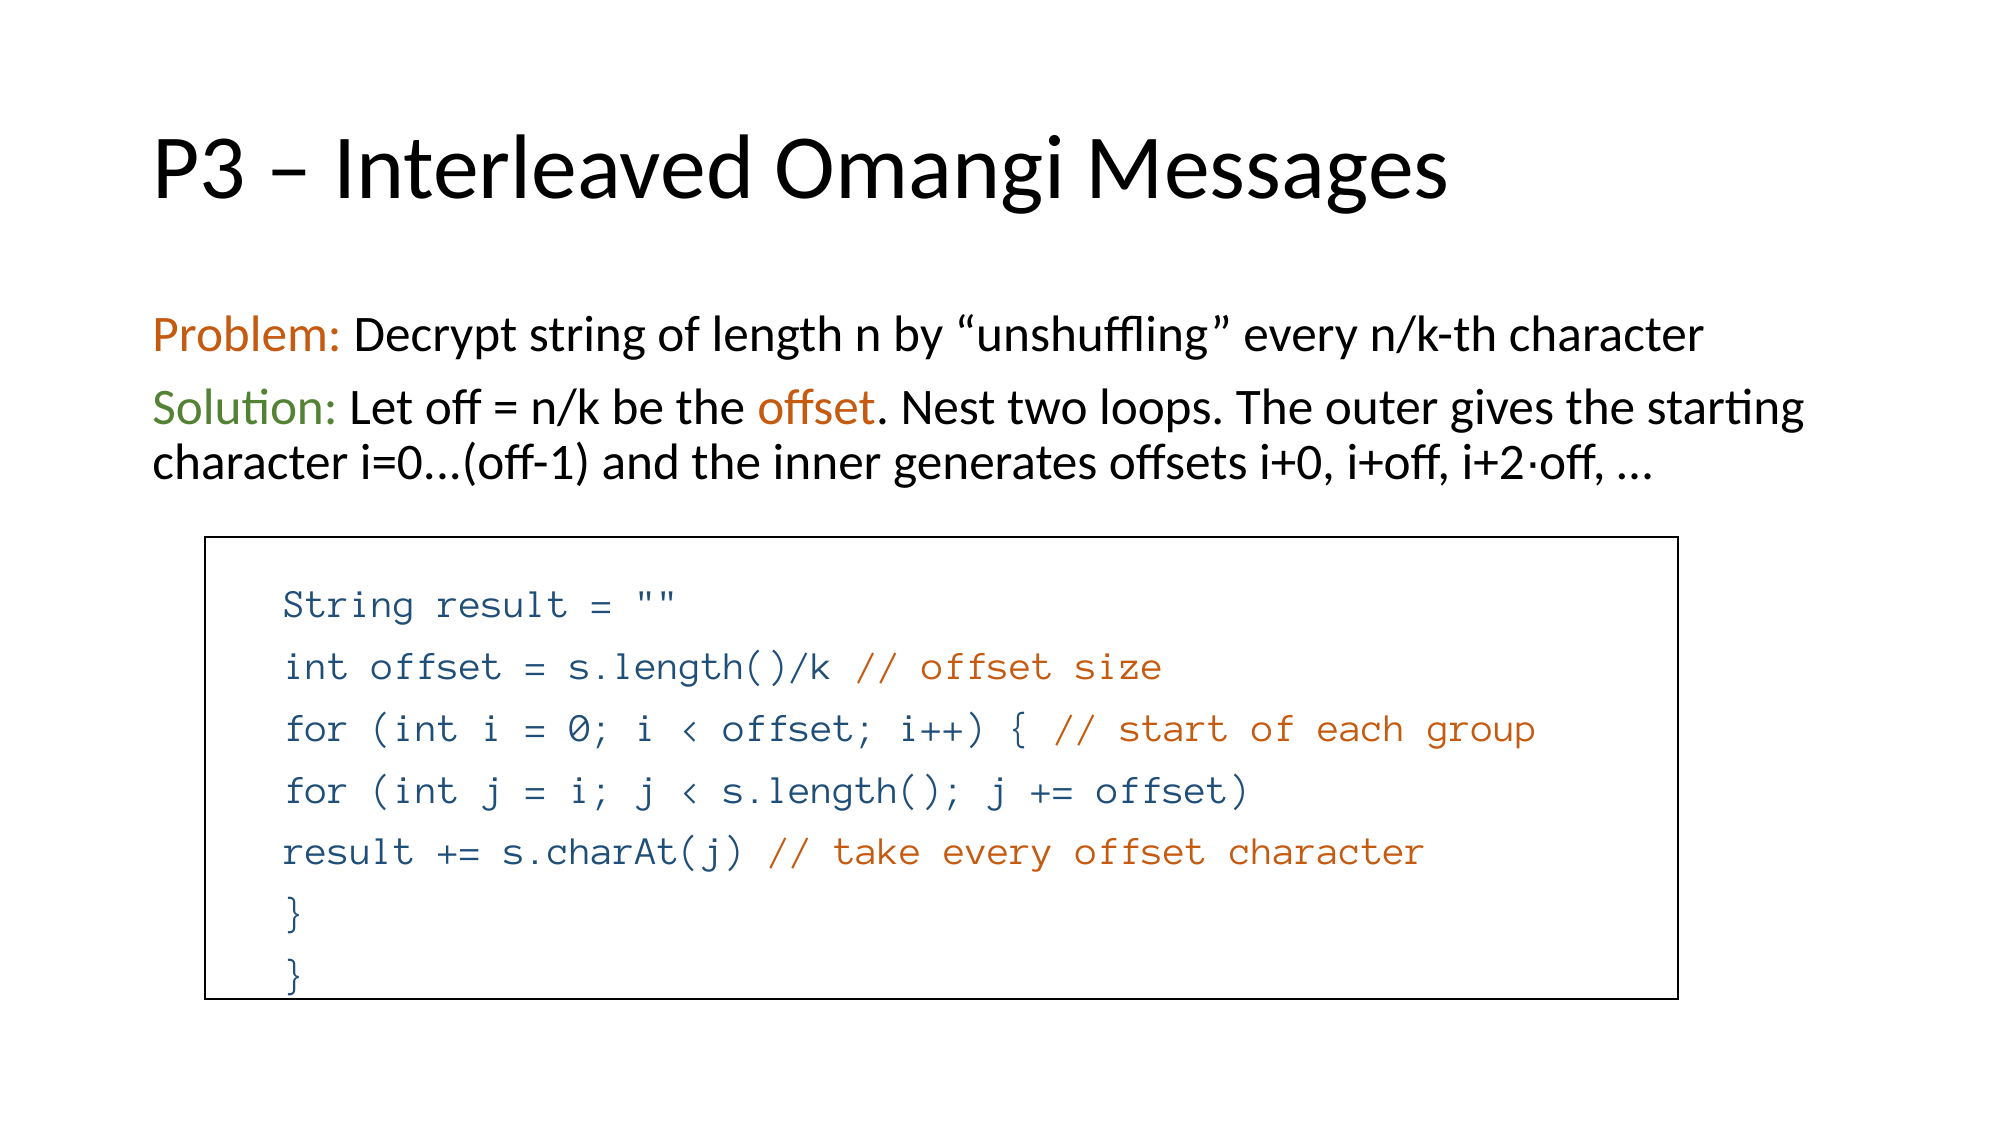

# P3 – Interleaved Omangi Messages
Problem: Decrypt string of length n by “unshuffling” every n/k-th character
Solution: Let off = n/k be the offset. Nest two loops. The outer gives the starting character i=0...(off-1) and the inner generates offsets i+0, i+off, i+2∙off, …

	String result = ""
		int offset = s.length()/k // offset size
		for (int i = 0; i < offset; i++) { // start of each group
			for (int j = i; j < s.length(); j += offset)
				result += s.charAt(j) // take every offset character
		}
	}